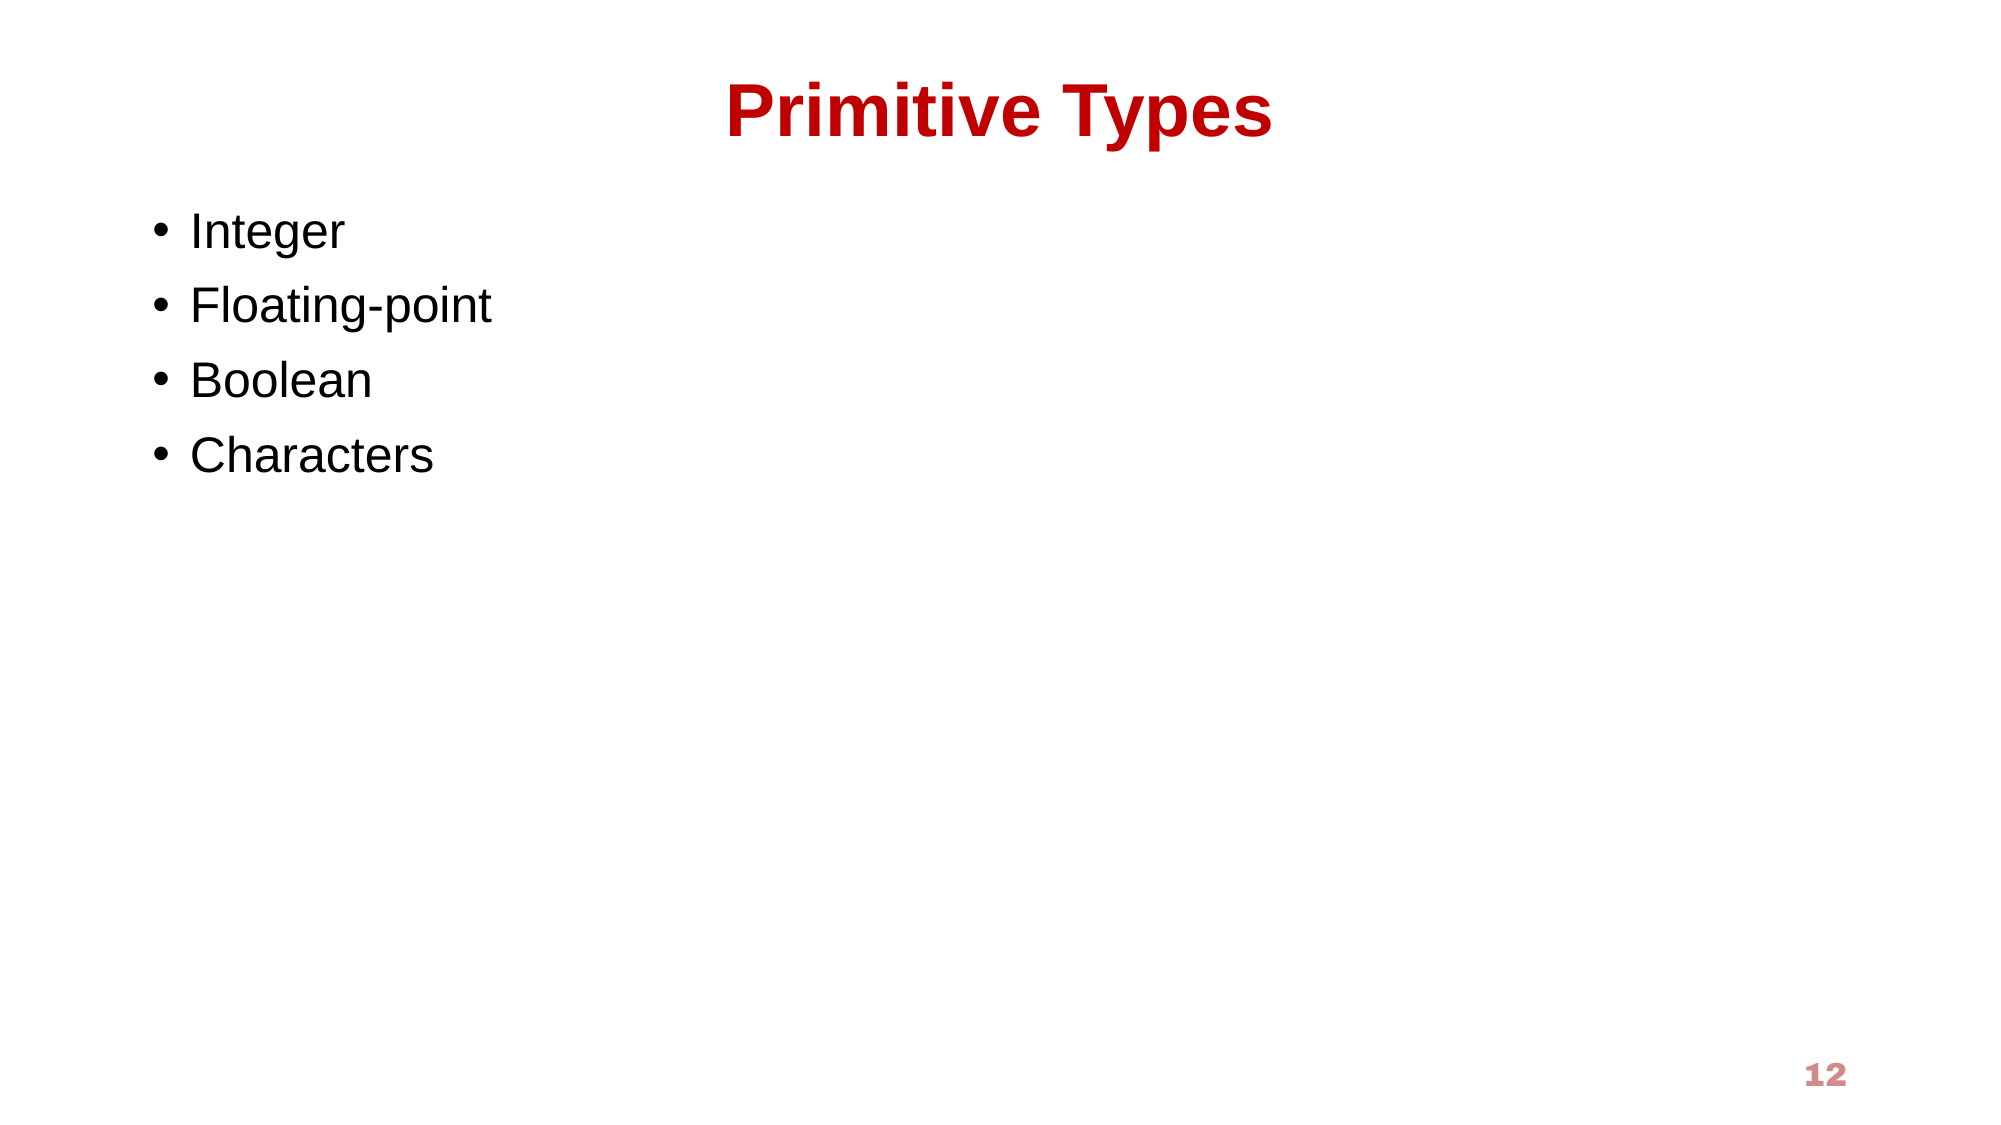

# Primitive Types
Integer
Floating-point
Boolean
Characters
12